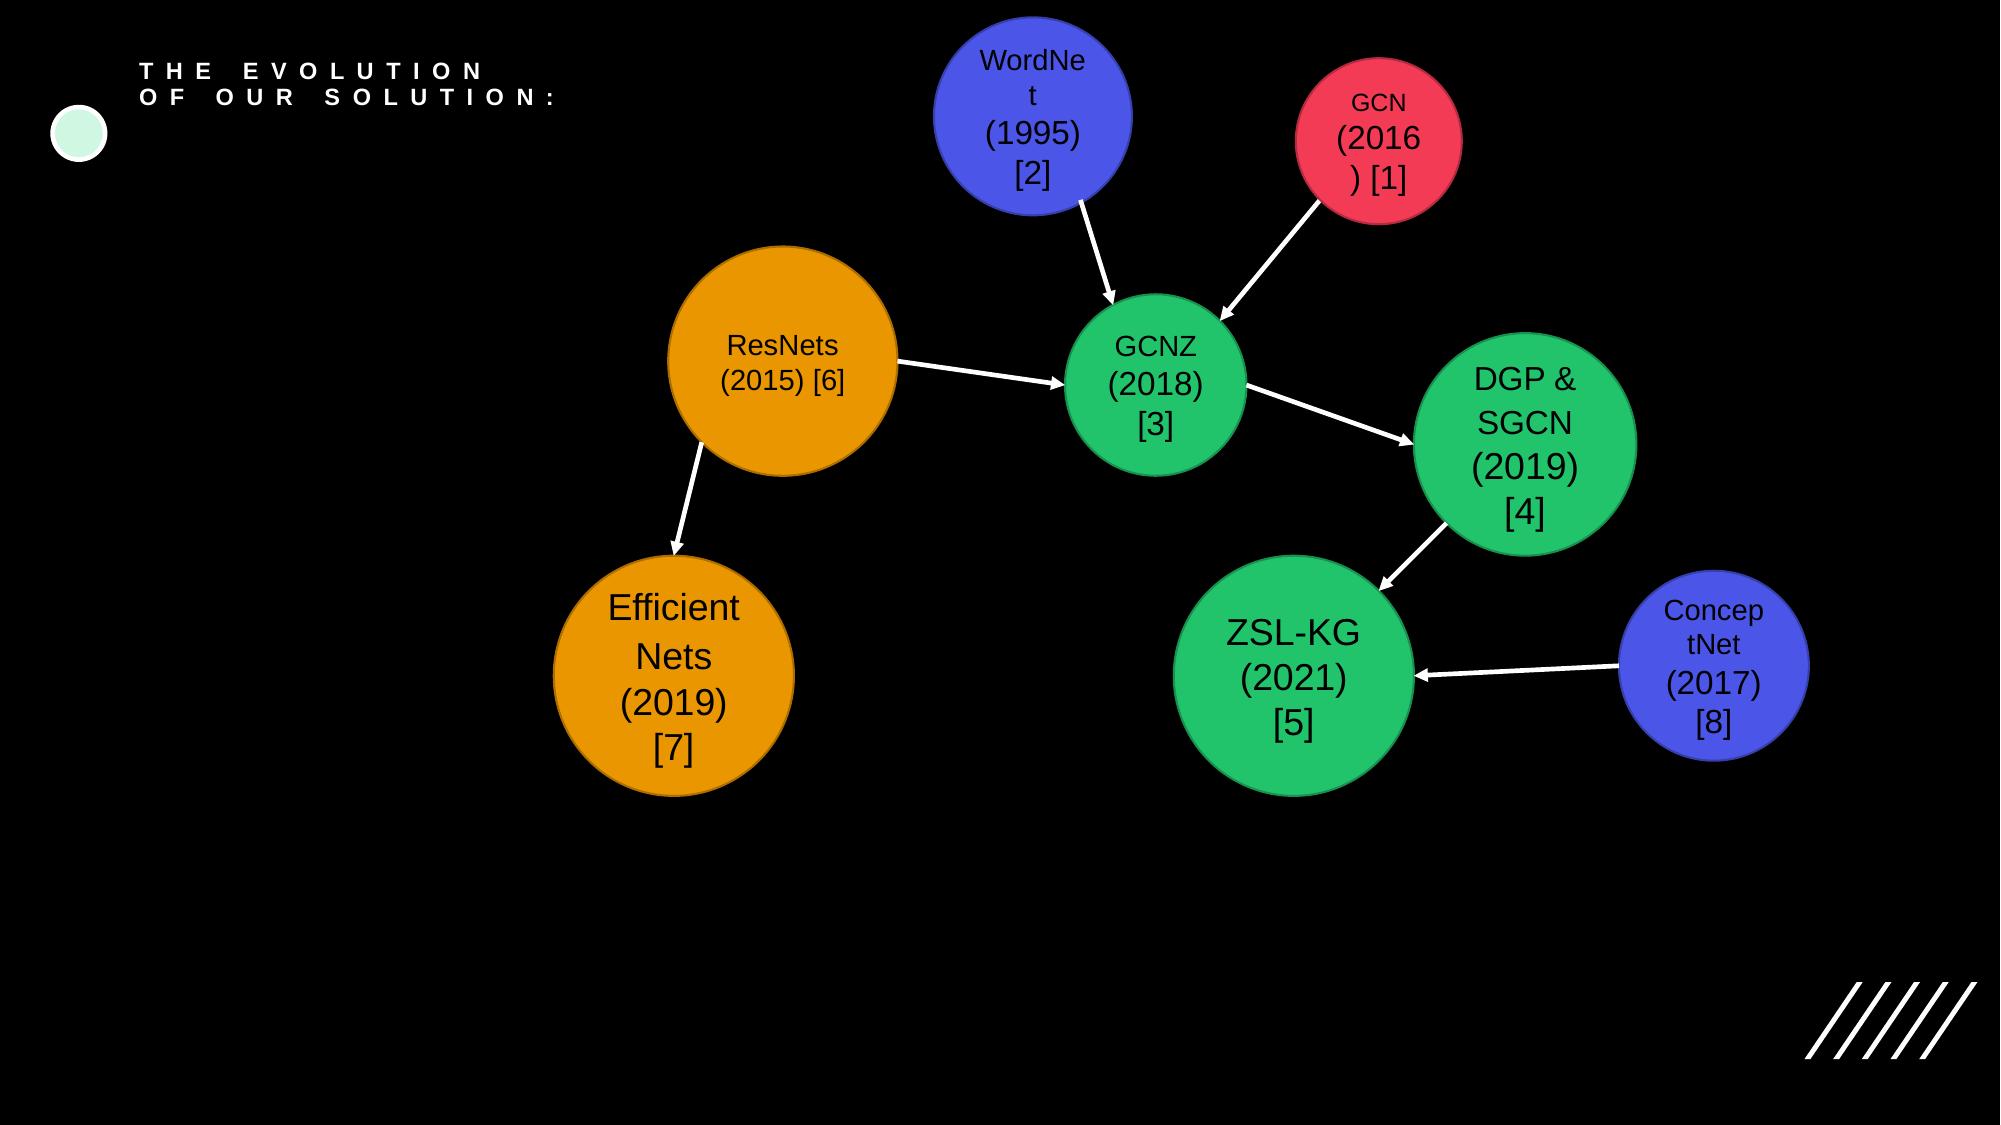

WordNet (1995) [2]
# The evolution of our Solution:
GCN (2016) [1]
ResNets (2015) [6]
GCNZ (2018) [3]
DGP & SGCN (2019) [4]
EfficientNets (2019) [7]
ZSL-KG (2021) [5]
ConceptNet (2017) [8]